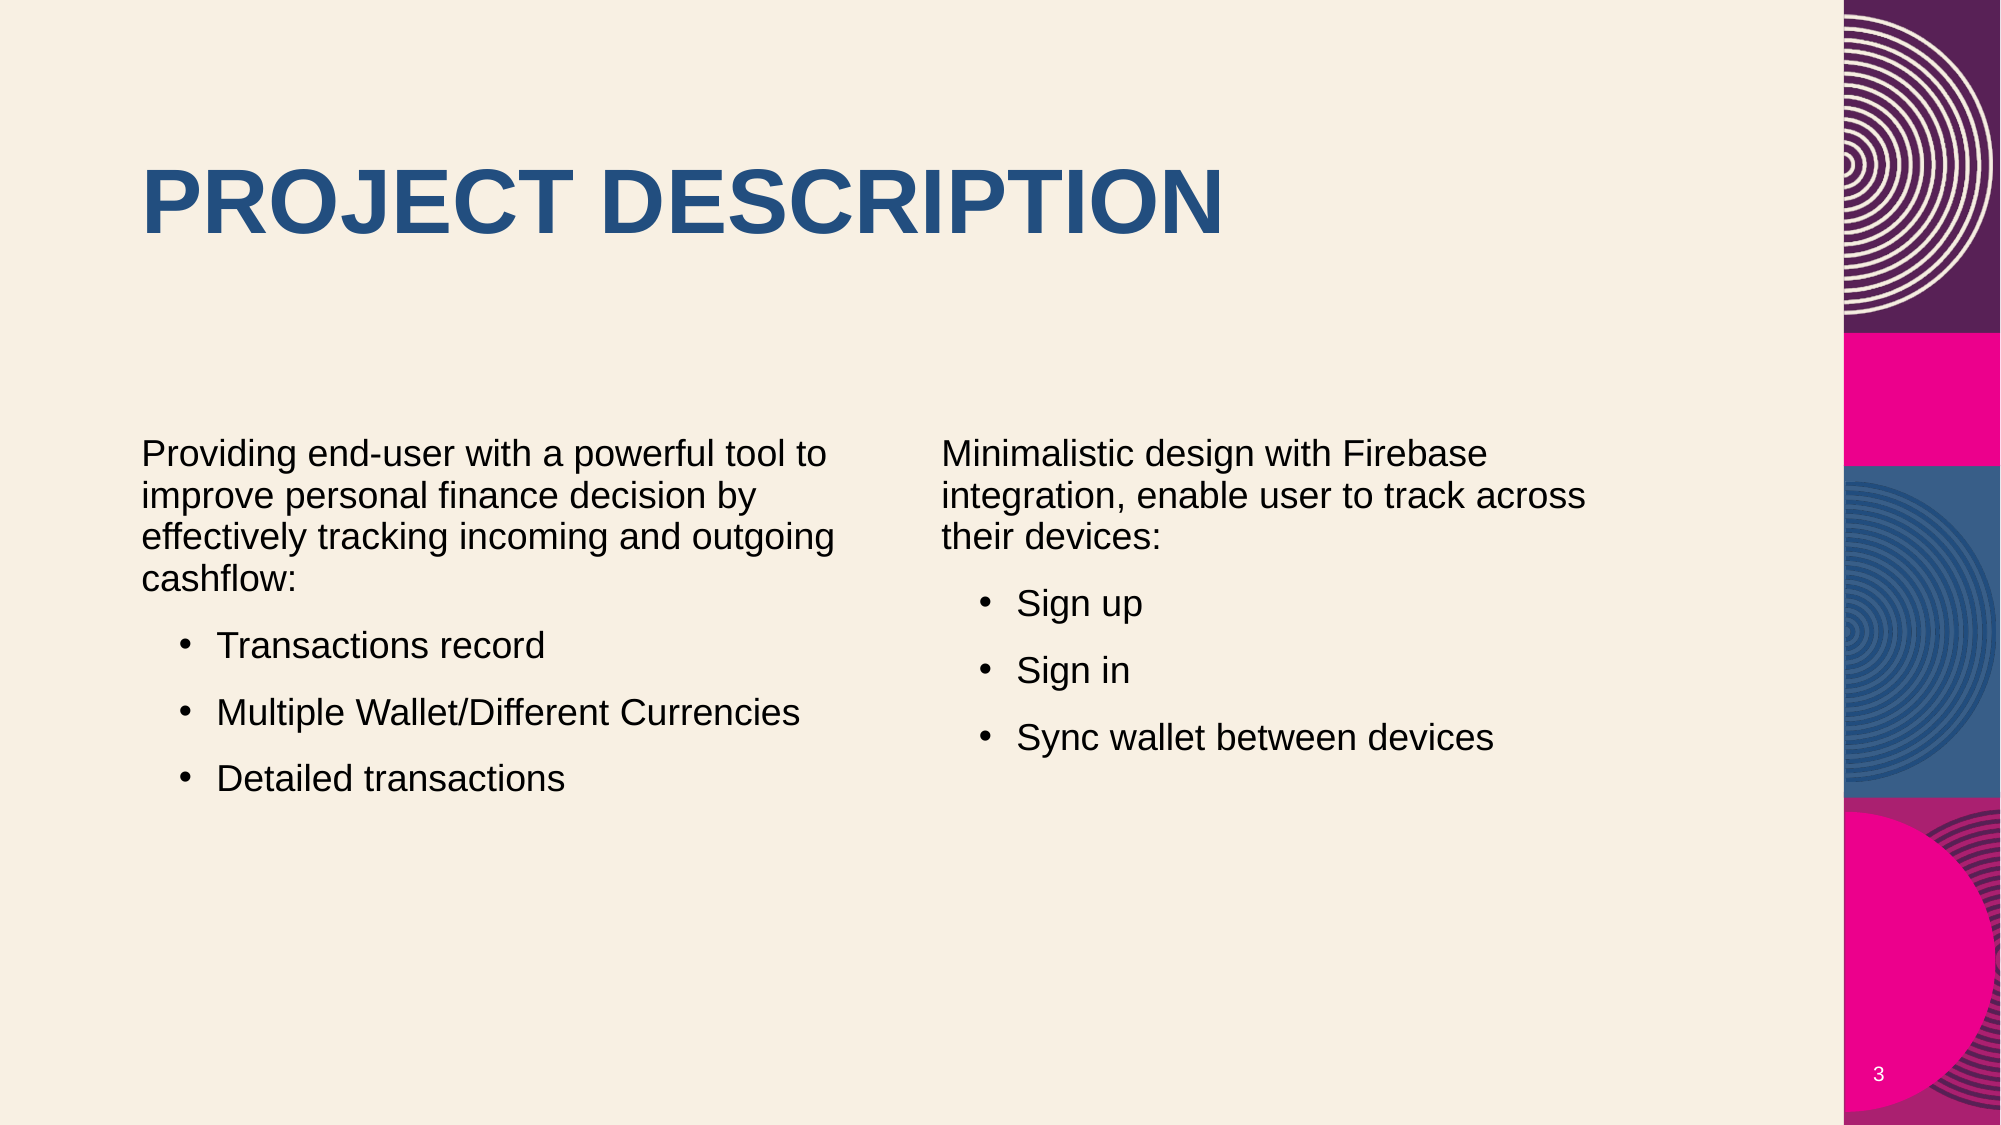

# Project description
Providing end-user with a powerful tool to improve personal finance decision by effectively tracking incoming and outgoing cashflow:
Transactions record
Multiple Wallet/Different Currencies
Detailed transactions
Minimalistic design with Firebase integration, enable user to track across their devices:
Sign up
Sign in
Sync wallet between devices
3